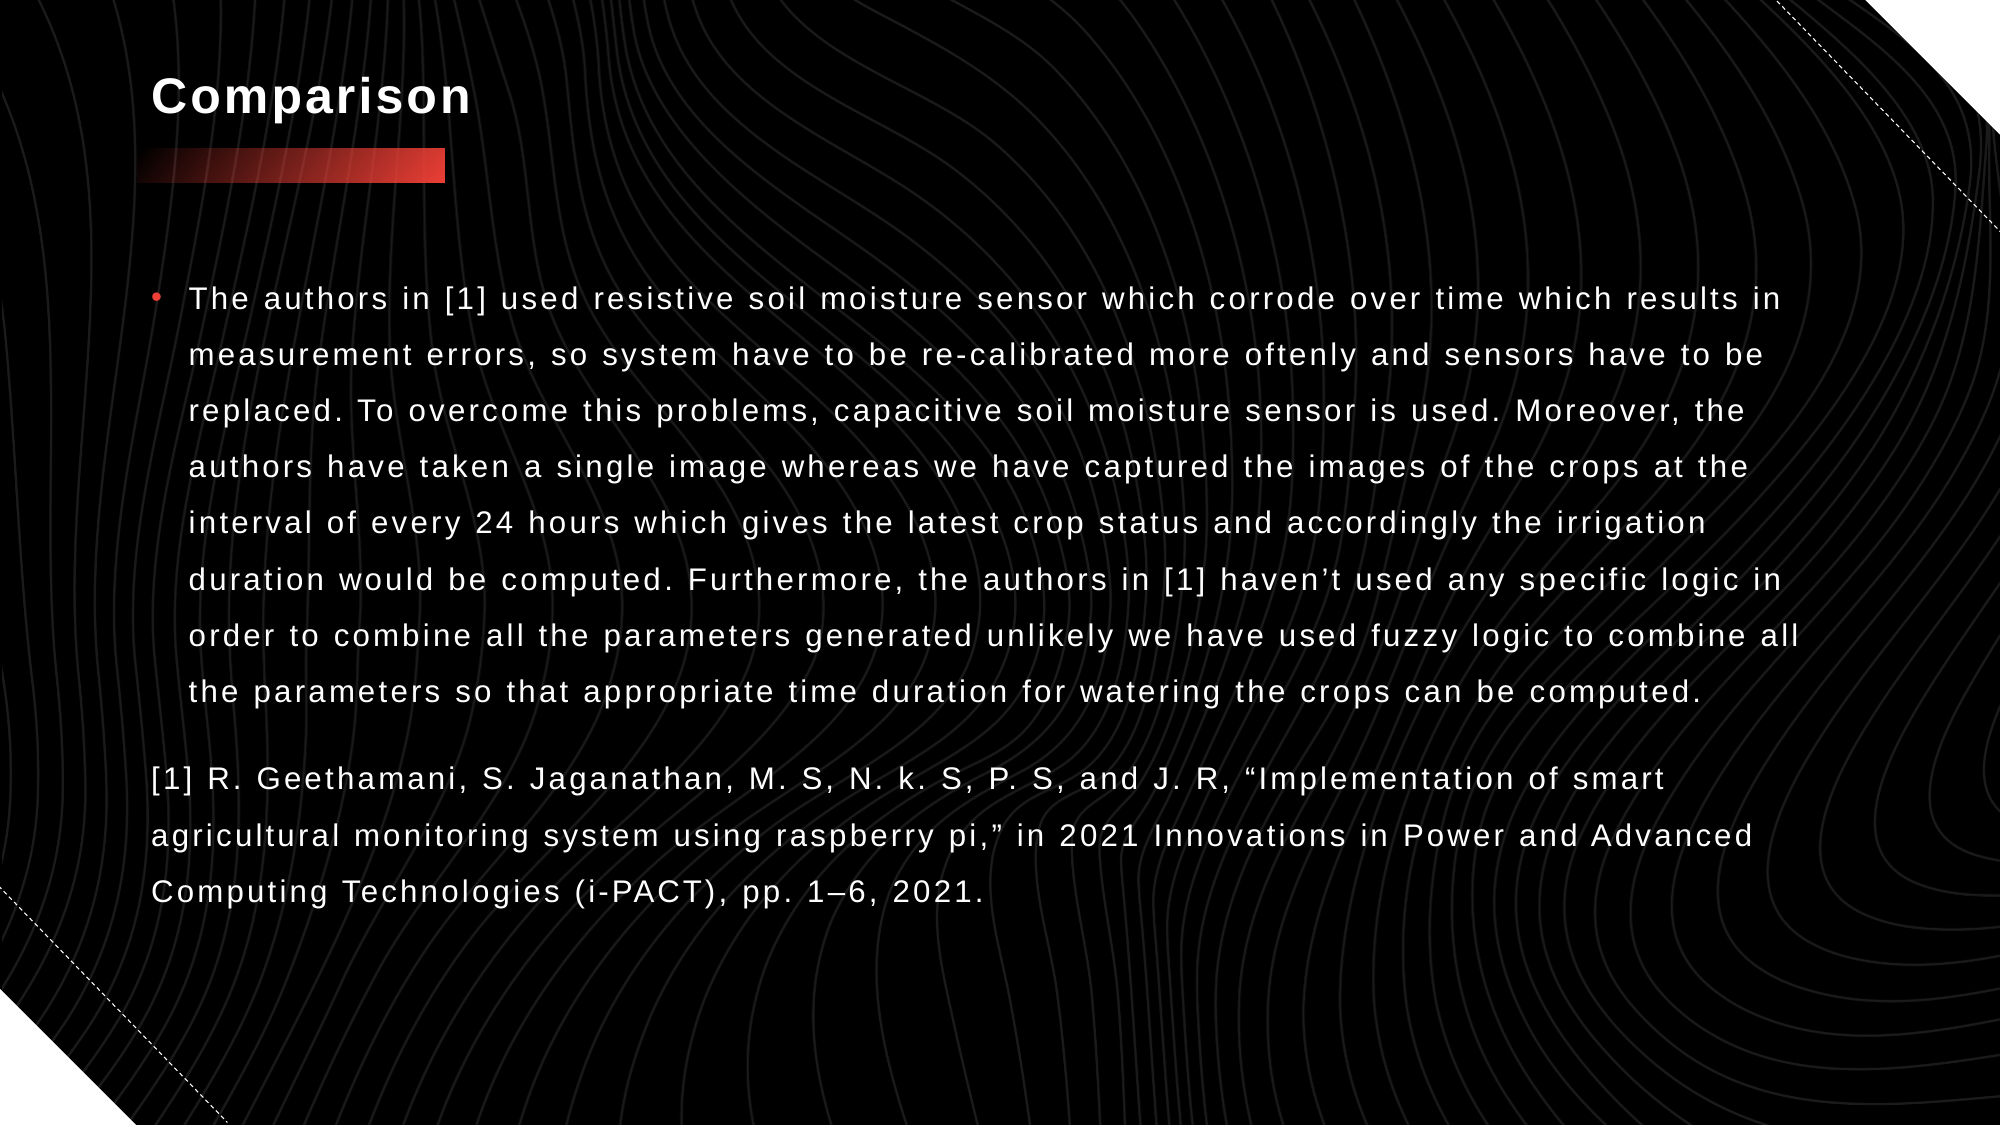

# Comparison
The authors in [1] used resistive soil moisture sensor which corrode over time which results in measurement errors, so system have to be re-calibrated more oftenly and sensors have to be replaced. To overcome this problems, capacitive soil moisture sensor is used. Moreover, the authors have taken a single image whereas we have captured the images of the crops at the interval of every 24 hours which gives the latest crop status and accordingly the irrigation duration would be computed. Furthermore, the authors in [1] haven’t used any specific logic in order to combine all the parameters generated unlikely we have used fuzzy logic to combine all the parameters so that appropriate time duration for watering the crops can be computed.
[1] R. Geethamani, S. Jaganathan, M. S, N. k. S, P. S, and J. R, “Implementation of smart agricultural monitoring system using raspberry pi,” in 2021 Innovations in Power and Advanced Computing Technologies (i-PACT), pp. 1–6, 2021.